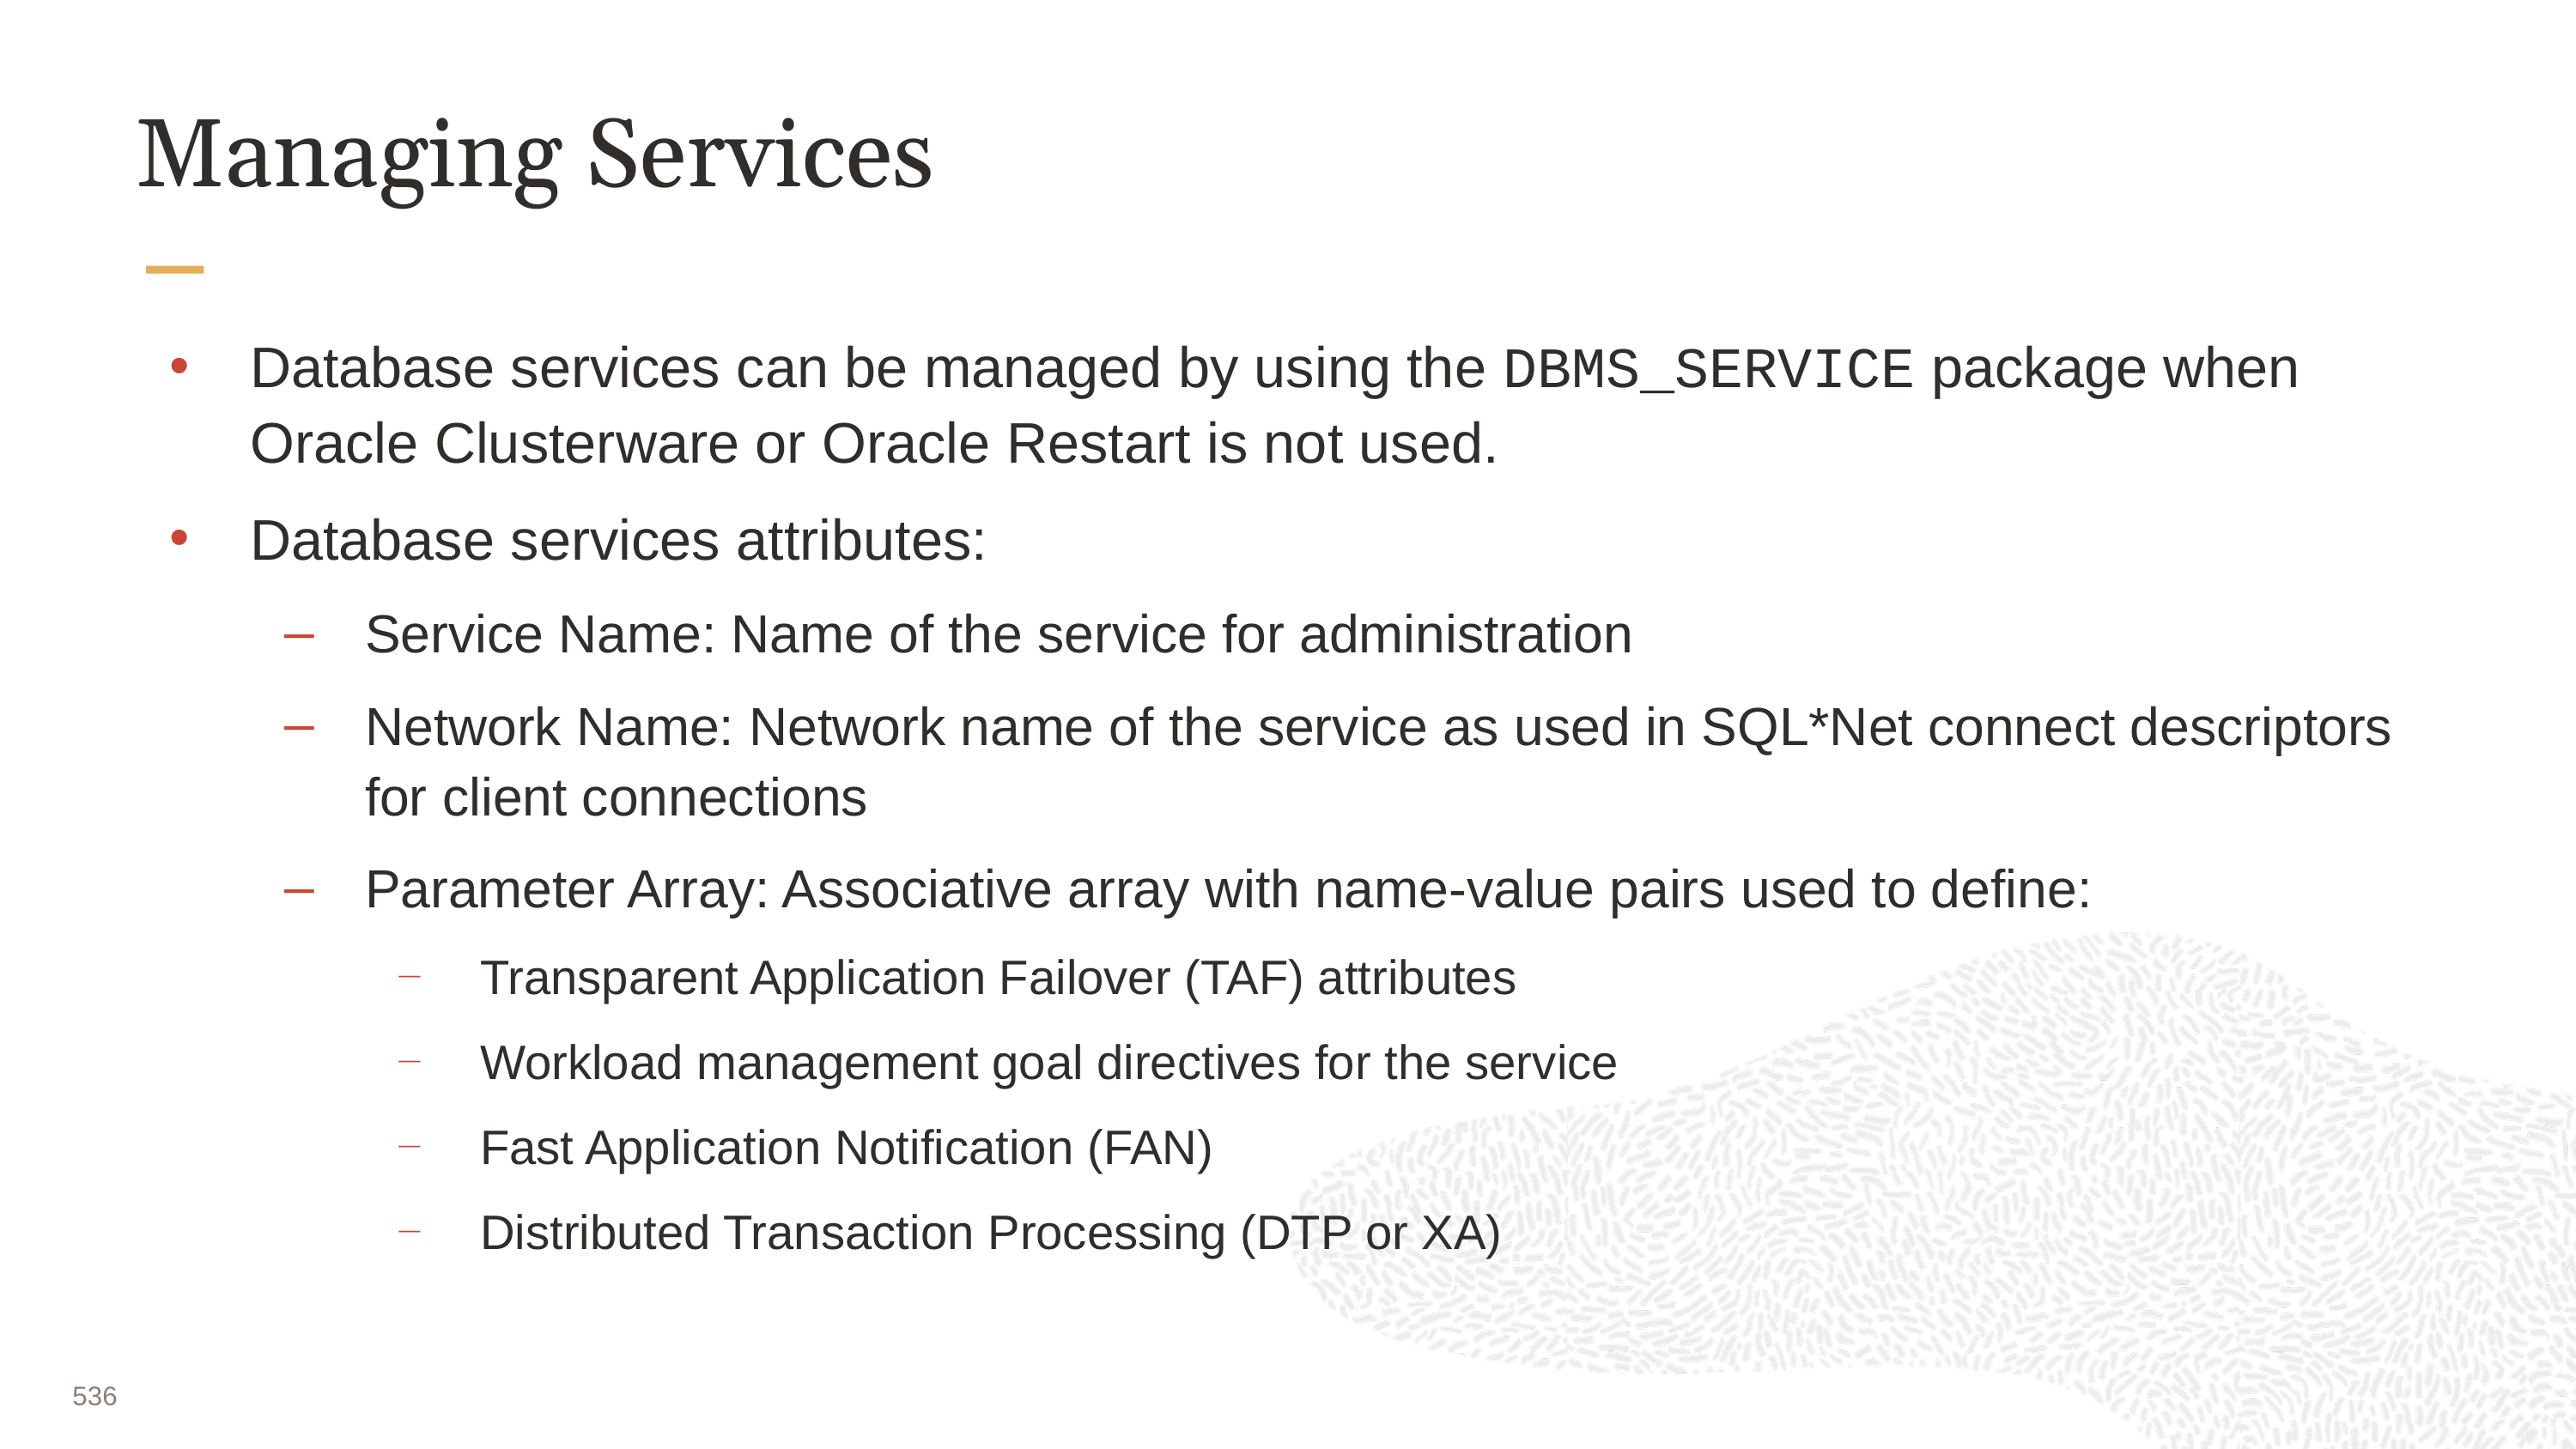

# Managing Services
Database services can be managed by using the DBMS_SERVICE package when Oracle Clusterware or Oracle Restart is not used.
Database services attributes:
Service Name: Name of the service for administration
Network Name: Network name of the service as used in SQL*Net connect descriptors for client connections
Parameter Array: Associative array with name-value pairs used to define:
Transparent Application Failover (TAF) attributes
Workload management goal directives for the service
Fast Application Notification (FAN)
Distributed Transaction Processing (DTP or XA)